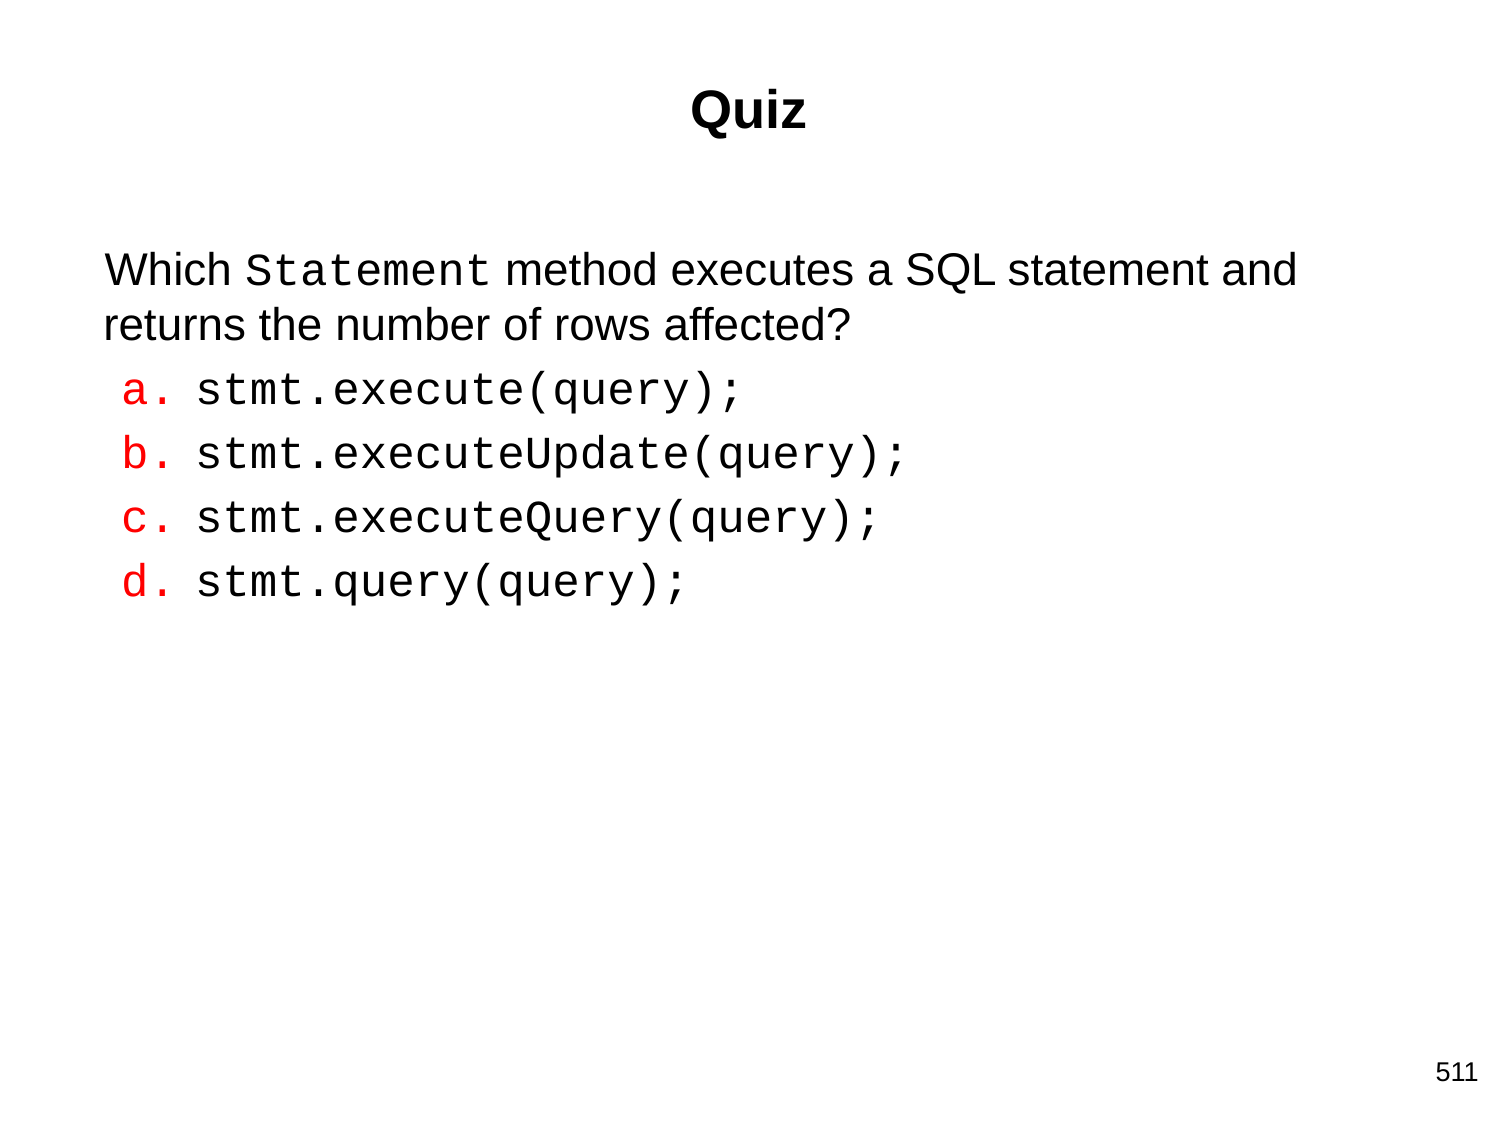

# Quiz
Which Statement method executes a SQL statement and returns the number of rows affected?
stmt.execute(query);
stmt.executeUpdate(query);
stmt.executeQuery(query);
stmt.query(query);
511